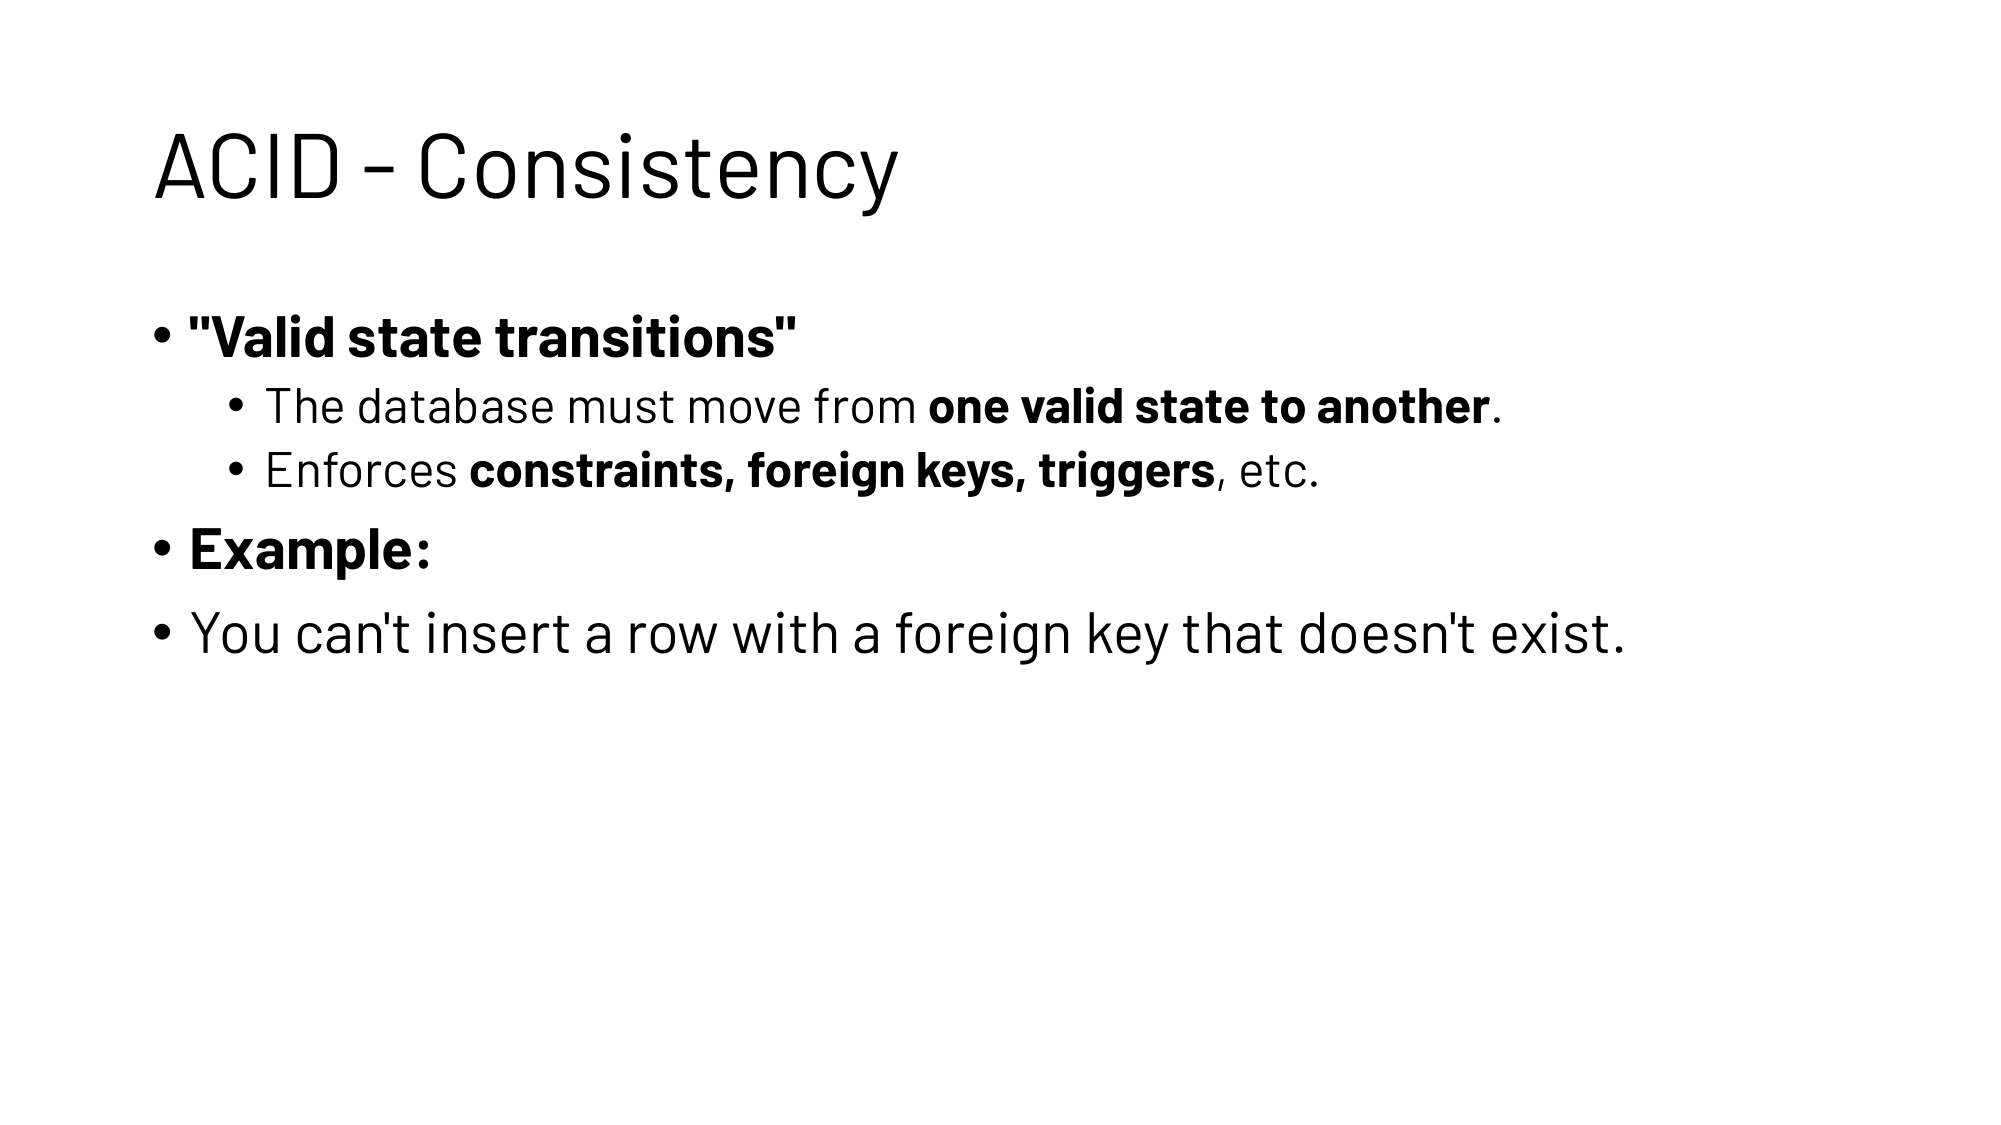

# ACID - Consistency
"Valid state transitions"
The database must move from one valid state to another.
Enforces constraints, foreign keys, triggers, etc.
Example:
You can't insert a row with a foreign key that doesn't exist.